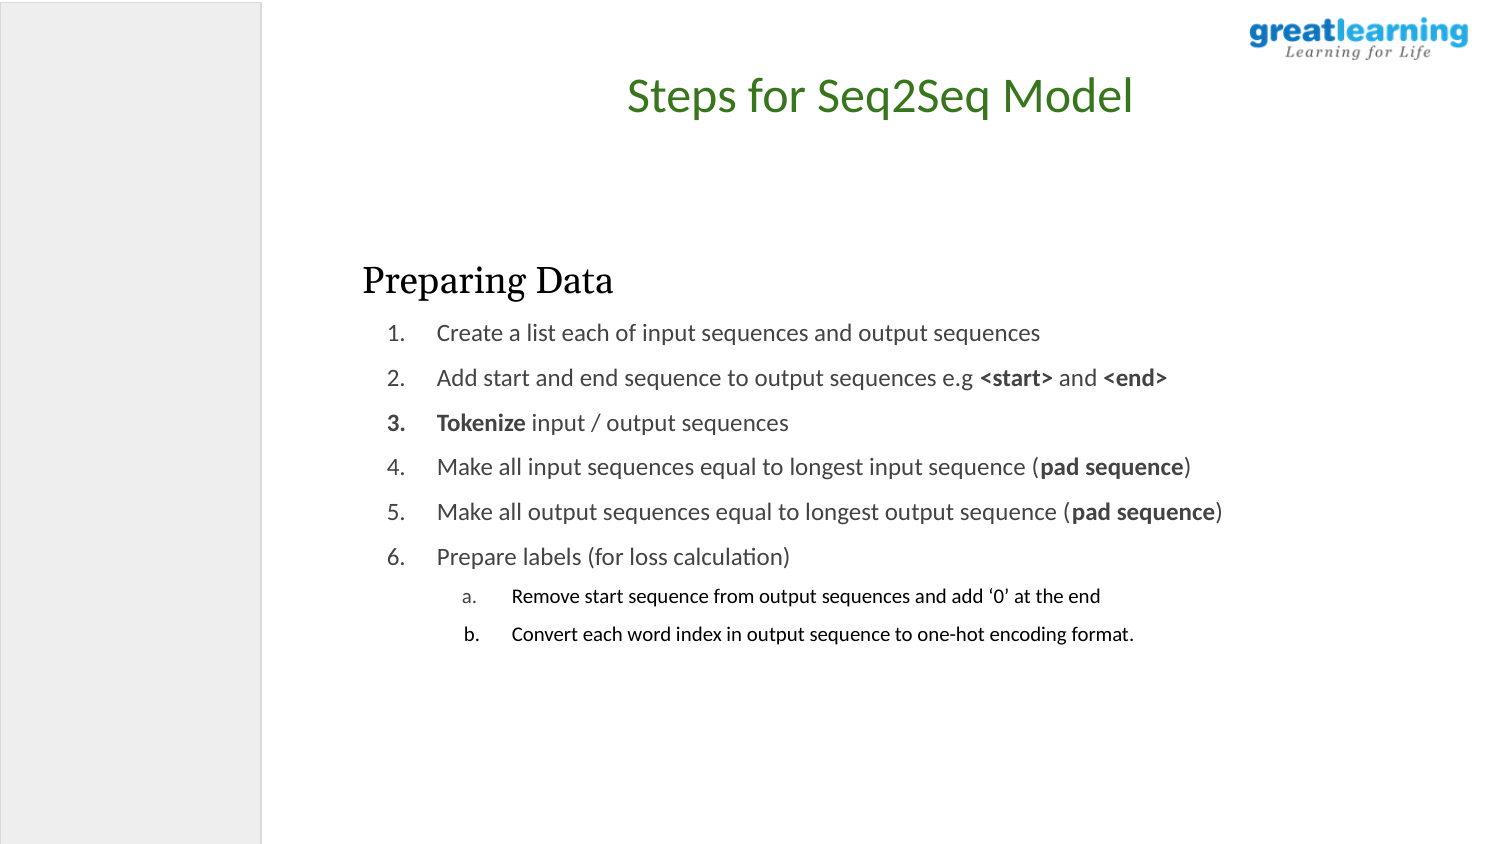

Steps for Seq2Seq Model
Preparing Data
Create a list each of input sequences and output sequences
Add start and end sequence to output sequences e.g <start> and <end>
Tokenize input / output sequences
Make all input sequences equal to longest input sequence (pad sequence)
Make all output sequences equal to longest output sequence (pad sequence)
Prepare labels (for loss calculation)
Remove start sequence from output sequences and add ‘0’ at the end
Convert each word index in output sequence to one-hot encoding format.